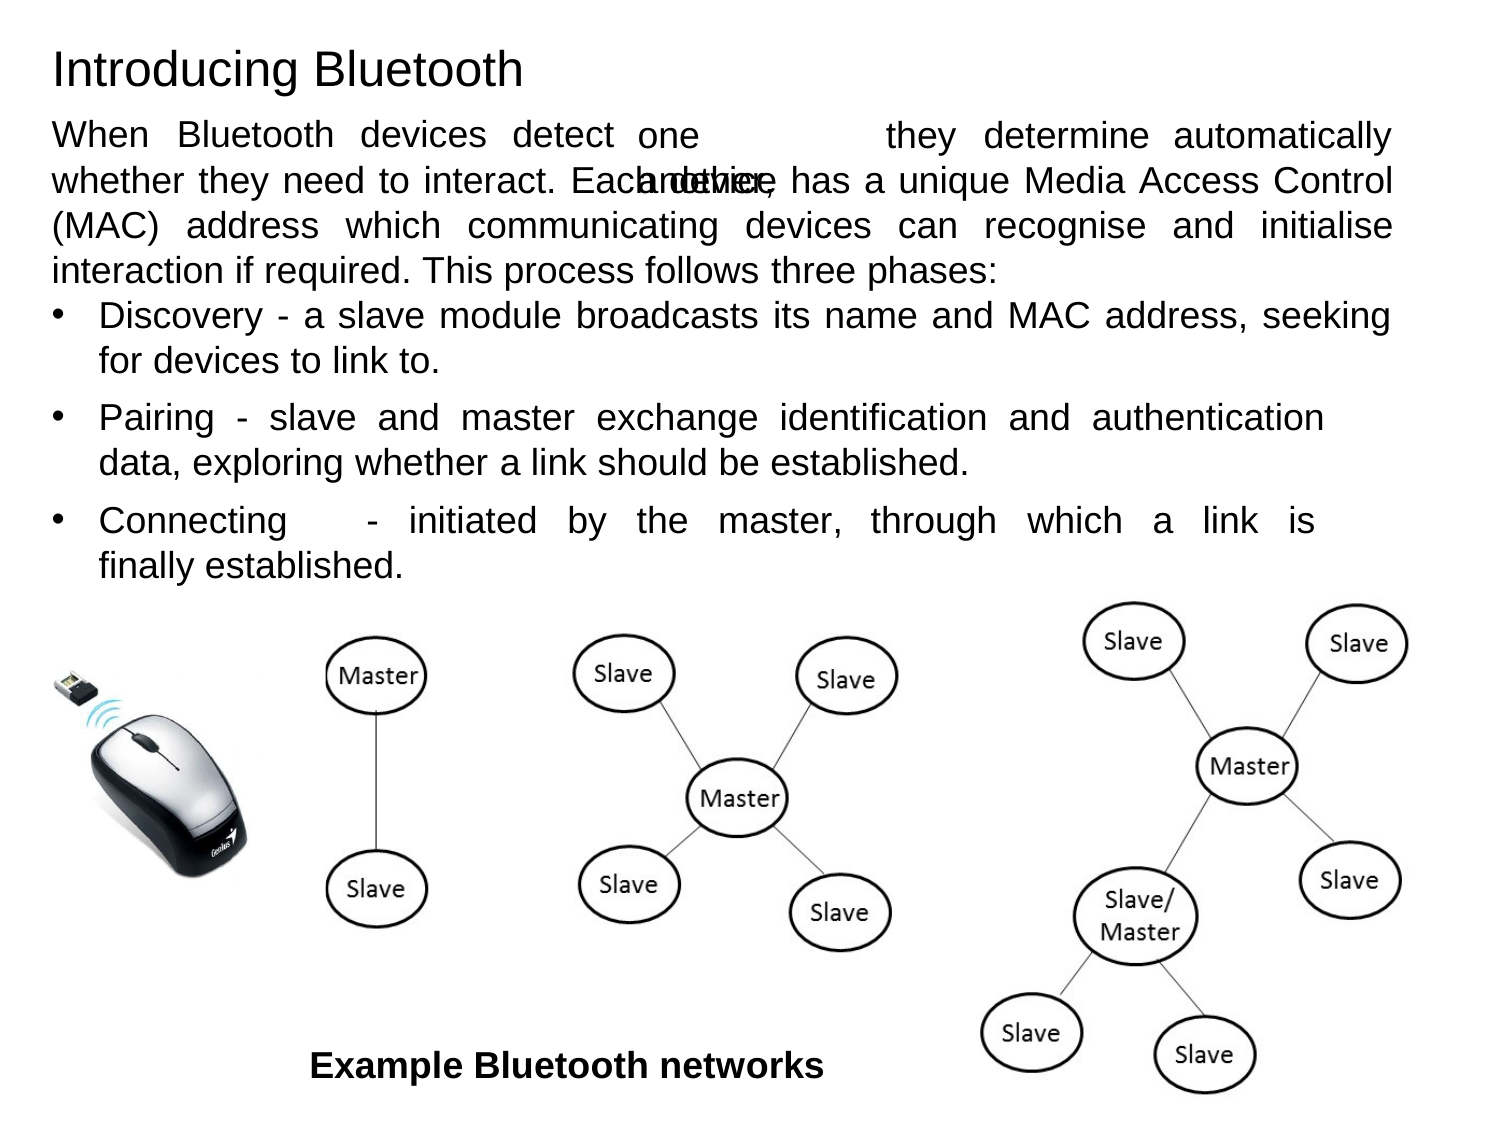

# Introducing Bluetooth
When	Bluetooth	devices	detect
one	another,
they	determine
automatically
whether they need to interact. Each device has a unique Media Access Control (MAC)  address  which  communicating  devices  can  recognise  and  initialise interaction if required. This process follows three phases:
Discovery - a slave module broadcasts its name and MAC address, seeking for devices to link to.

Pairing  -  slave  and  master  exchange  identification  and  authentication  data, exploring whether a link should be established.

Connecting	-	initiated	by	the	master,	through	which	a	link	is	finally established.

Example Bluetooth networks